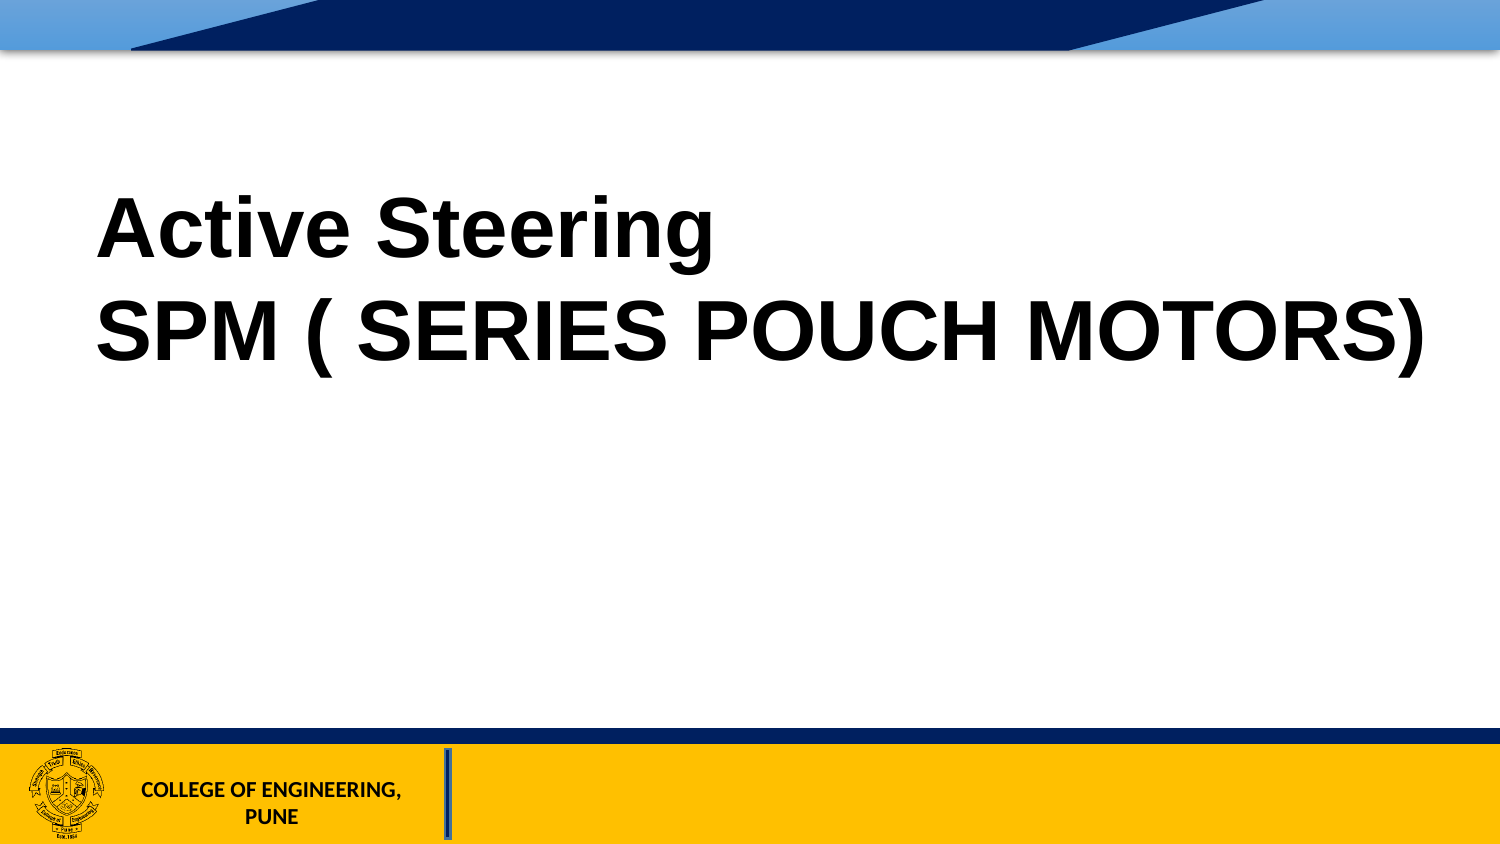

Active Steering
SPM ( SERIES POUCH MOTORS)